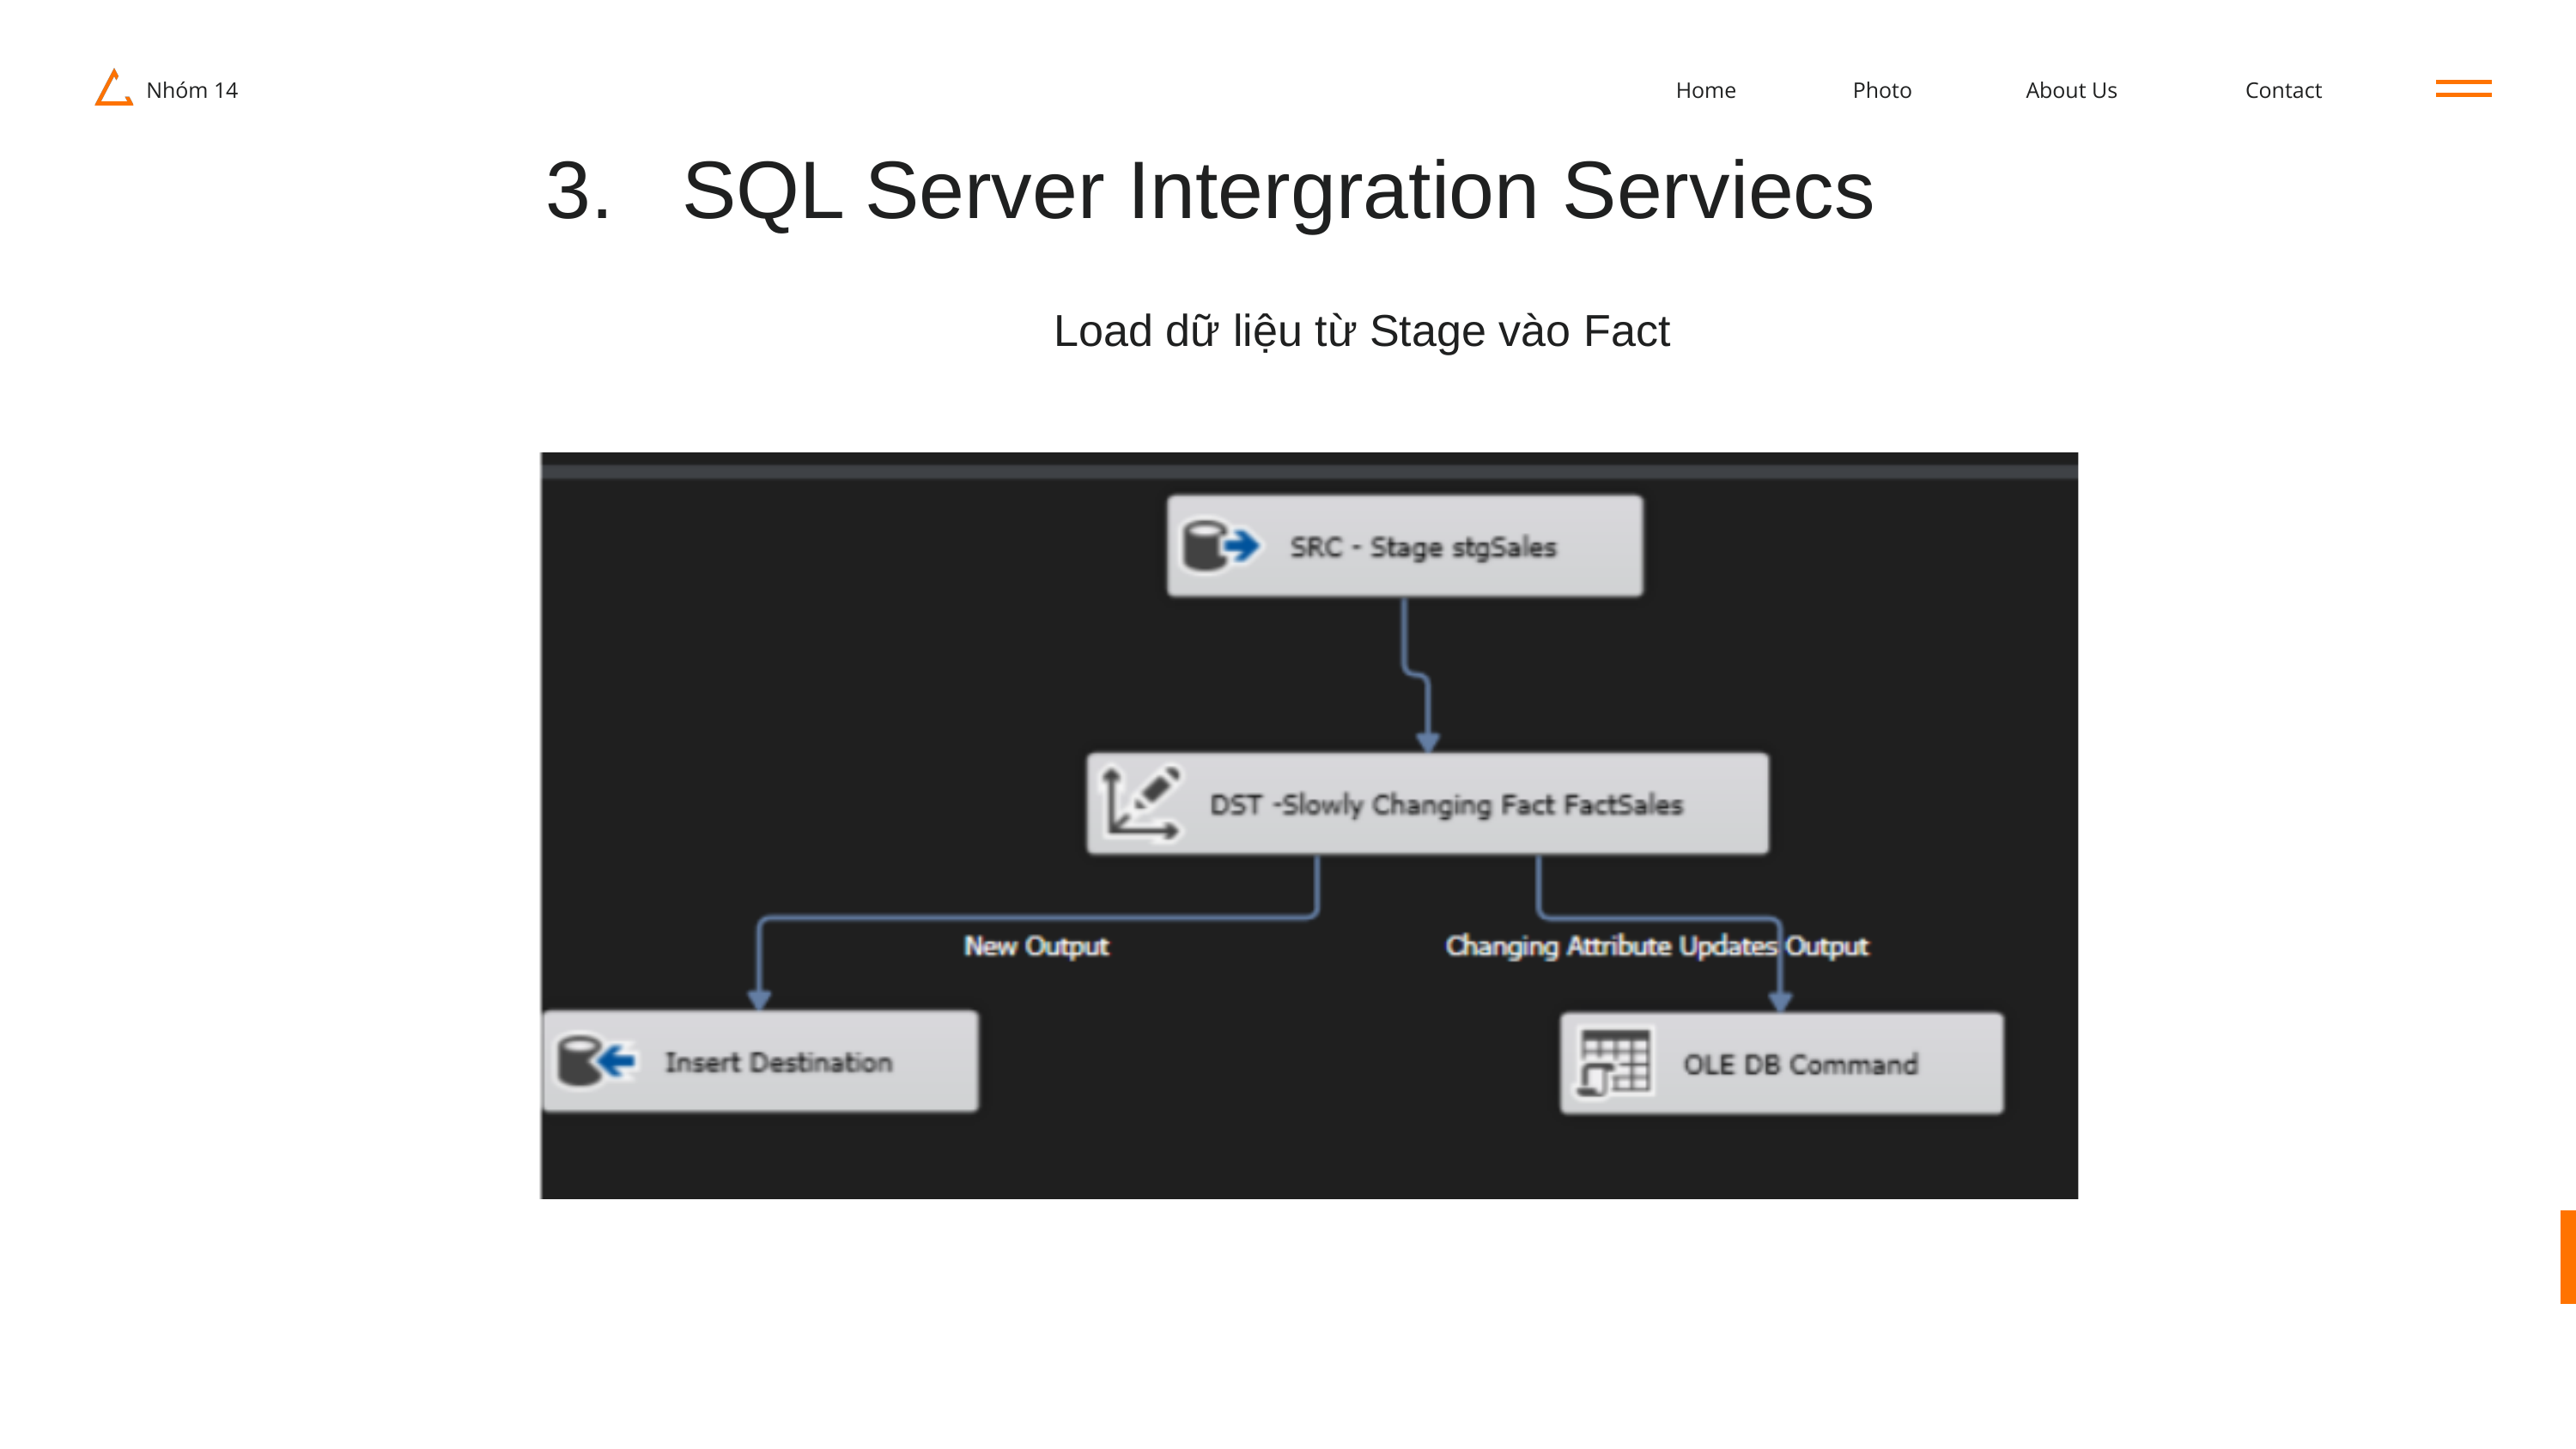

Nhóm 14
Home
Photo
About Us
Contact

3.   SQL Server Intergration Serviecs
Load dữ liệu từ Stage vào Fact